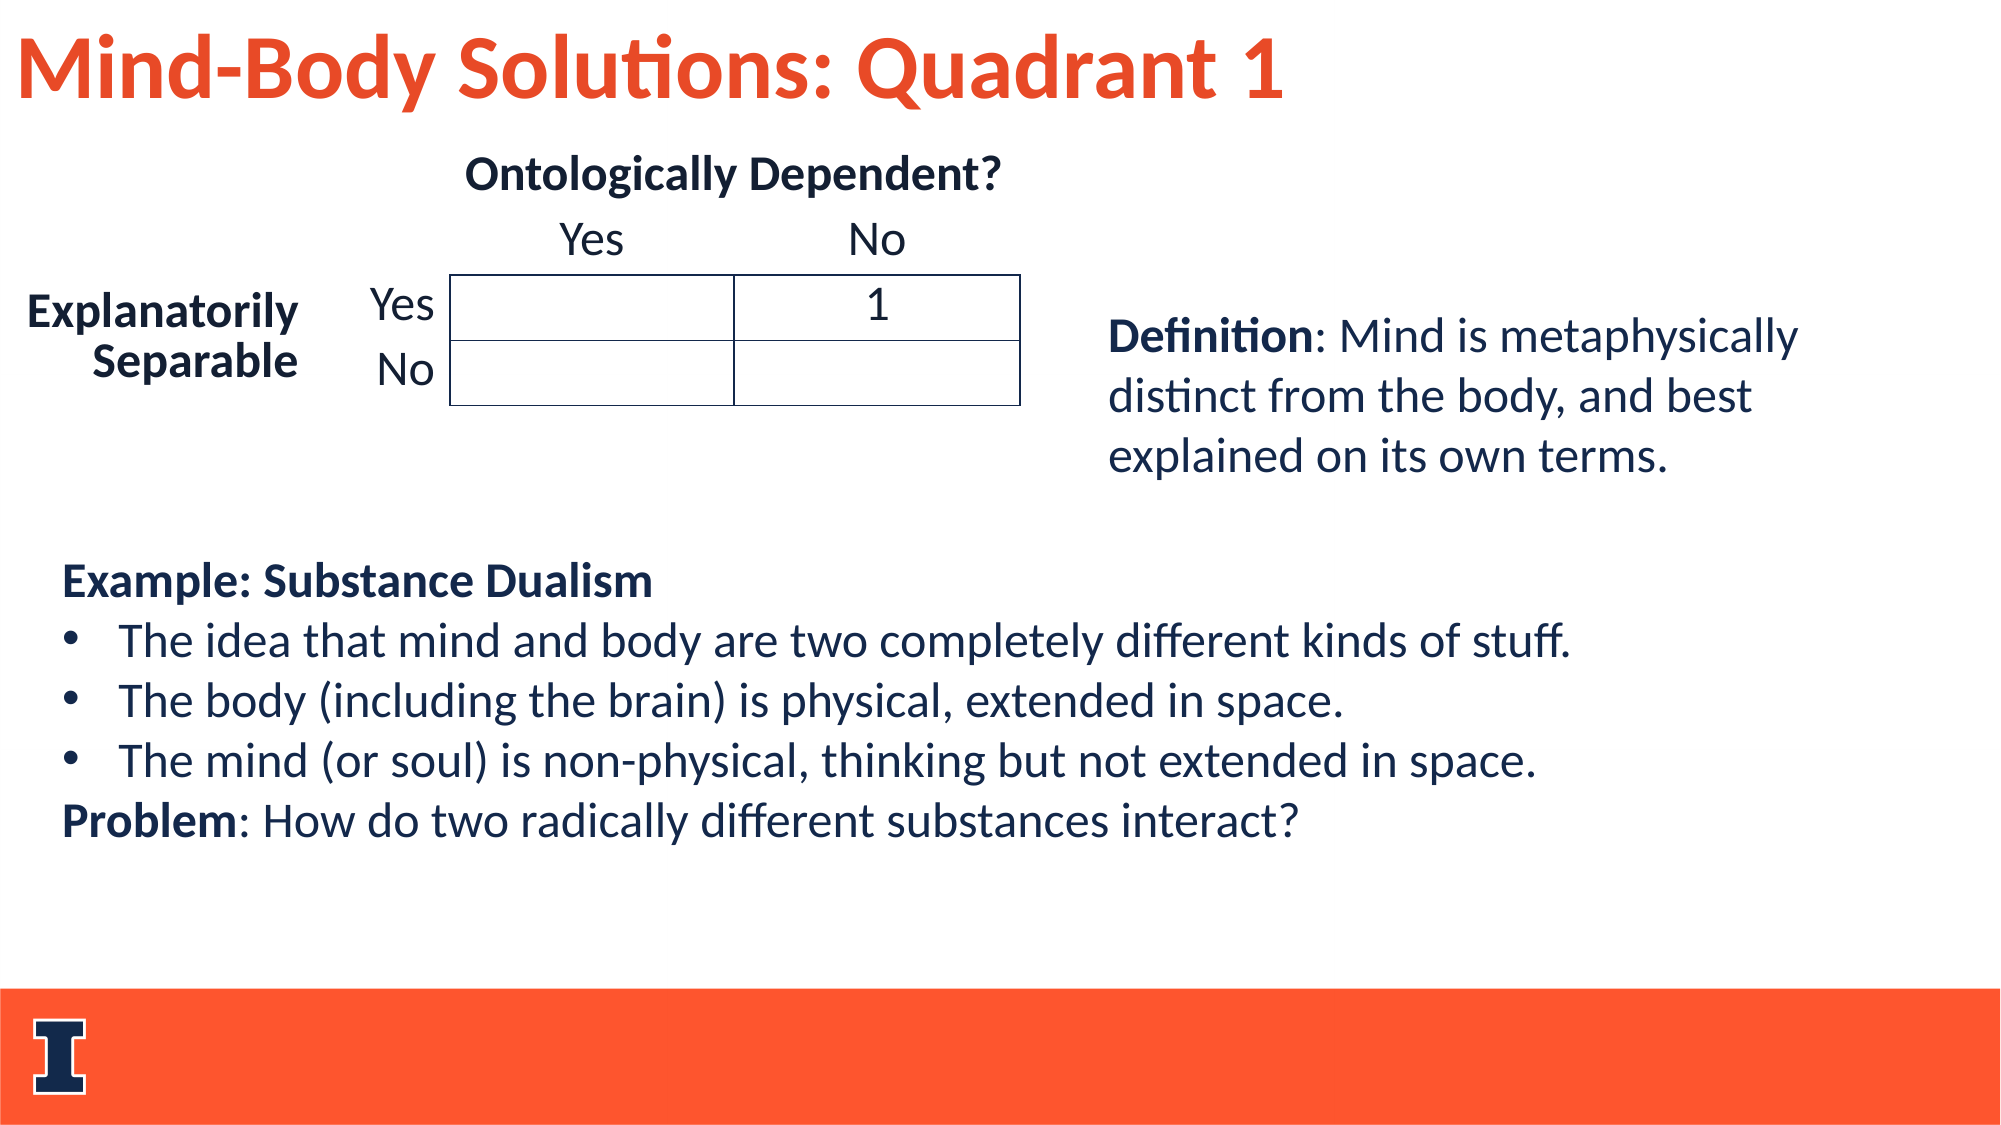

Mind-Body Solutions: Quadrant 1
|  |  | Ontologically Dependent? |  |
| --- | --- | --- | --- |
|  |  | Yes | No |
| Explanatorily Separable | Yes |  | 1 |
|  | No |  |  |
Definition: Mind is metaphysically distinct from the body, and best explained on its own terms.
Example: Substance Dualism
The idea that mind and body are two completely different kinds of stuff.
The body (including the brain) is physical, extended in space.
The mind (or soul) is non-physical, thinking but not extended in space.
Problem: How do two radically different substances interact?